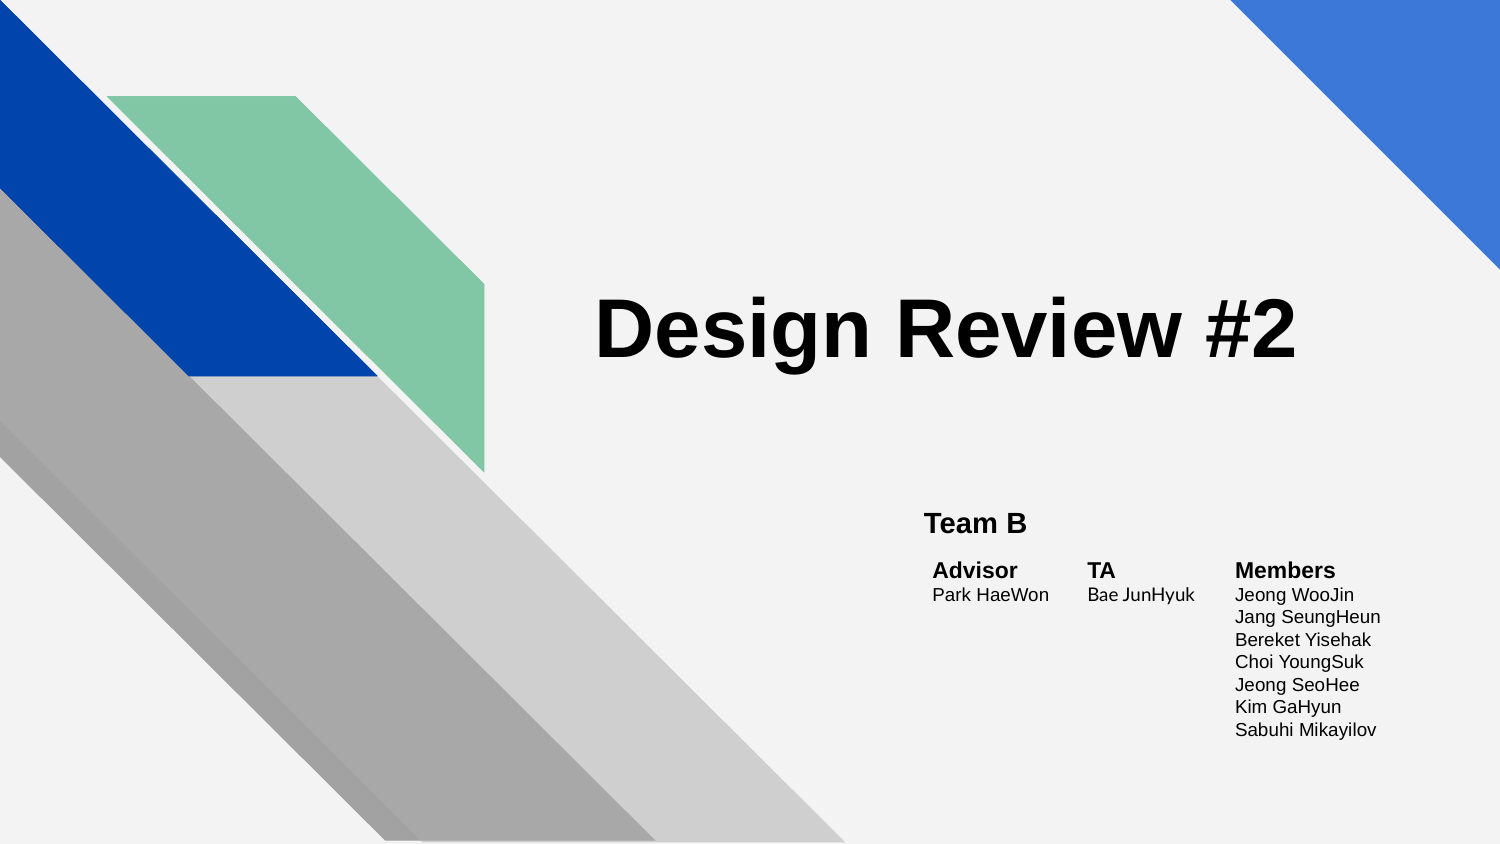

Design Review #2
Team B
Advisor
Park HaeWon
TA
Bae JunHyuk
Members
Jeong WooJin
Jang SeungHeun
Bereket Yisehak
Choi YoungSuk
Jeong SeoHee
Kim GaHyun
Sabuhi Mikayilov